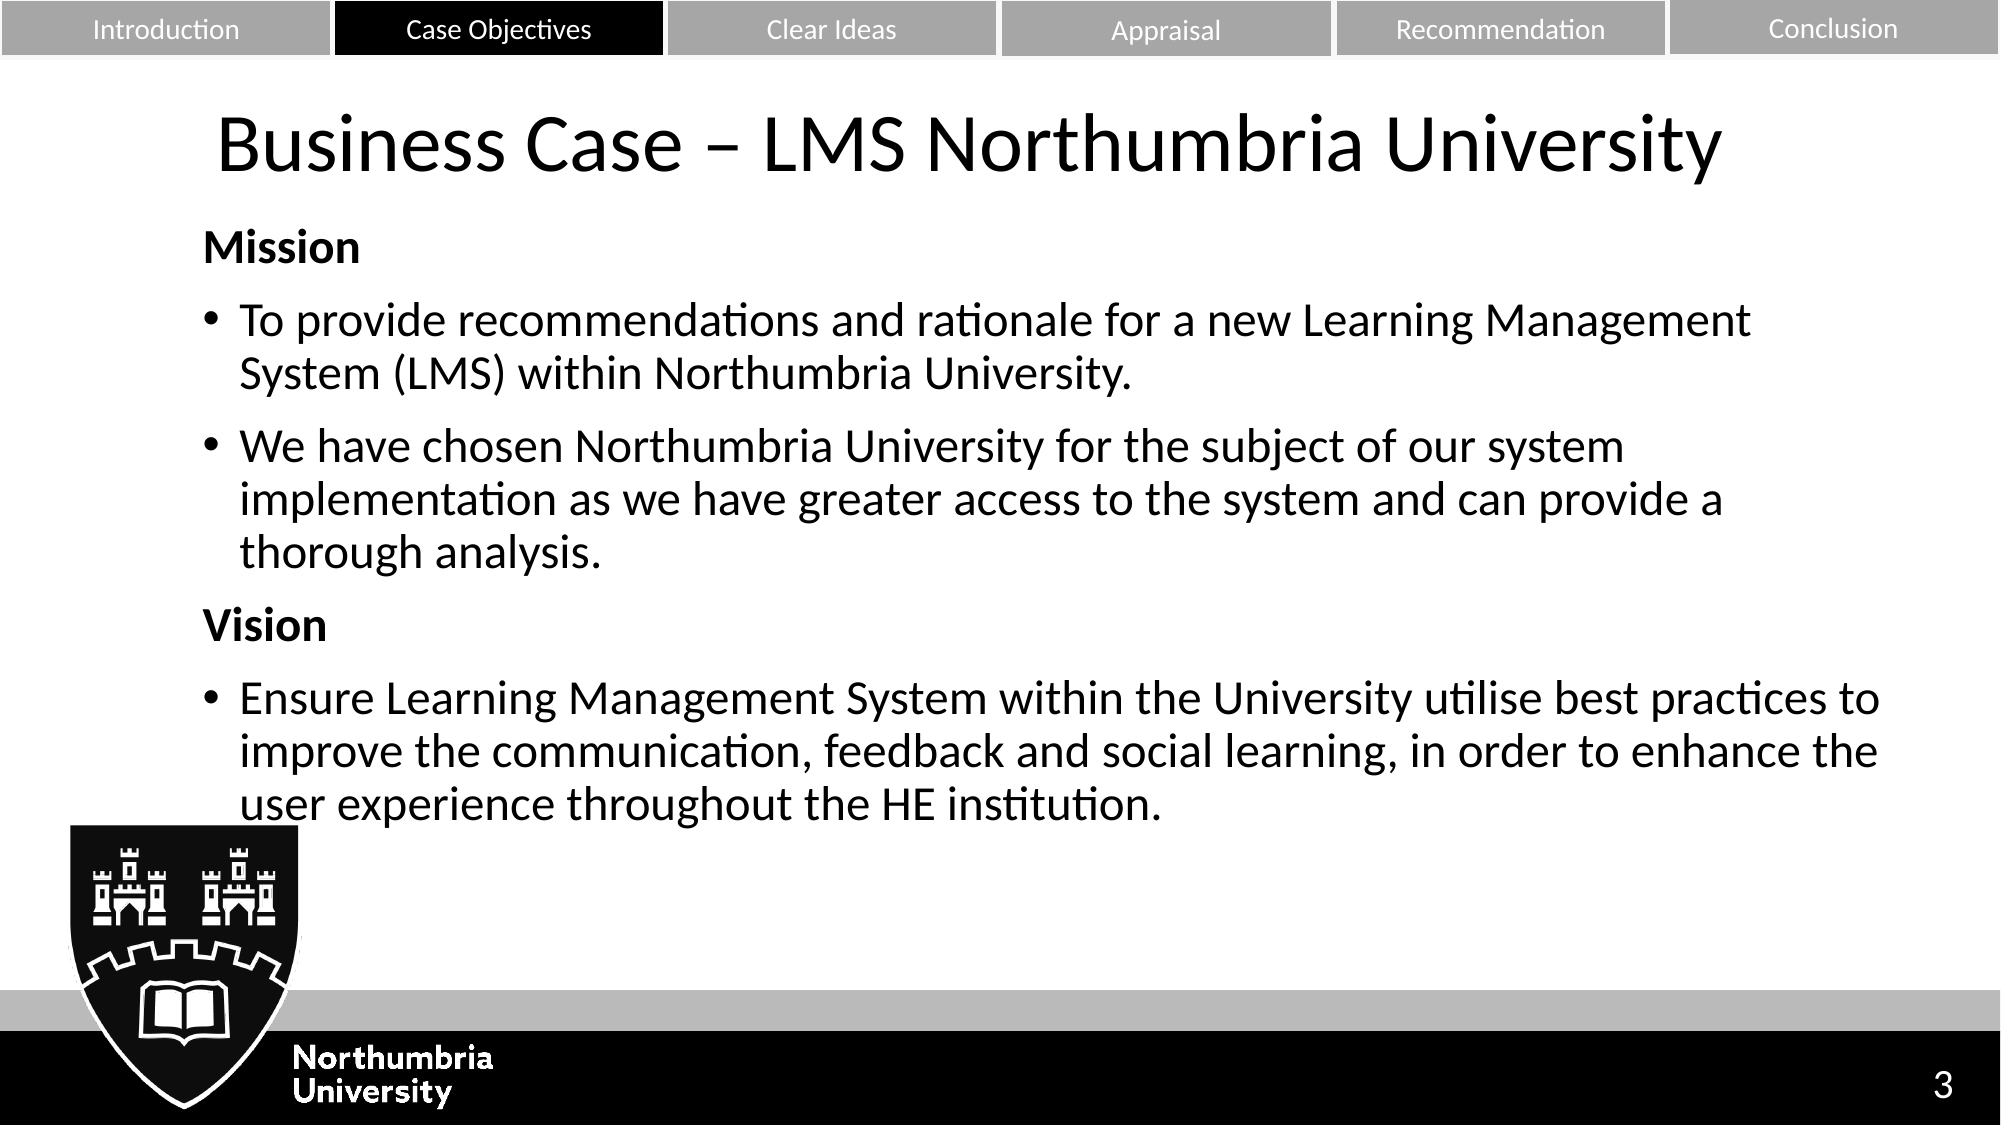

Conclusion
Clear Ideas
Recommendation
Introduction
Introduction
Introduction
Case Objectives
Case Objectives
Case Objectives
Research
Research
Conclusion
Conclusion
Recommendation
Recommendation
Appraisal
Clear Ideas
Clear Ideas
VISA Appraisal
Appraisal
Business Case – LMS Northumbria University
Mission
To provide recommendations and rationale for a new Learning Management System (LMS) within Northumbria University.
We have chosen Northumbria University for the subject of our system implementation as we have greater access to the system and can provide a thorough analysis.
Vision
Ensure Learning Management System within the University utilise best practices to improve the communication, feedback and social learning, in order to enhance the user experience throughout the HE institution.
3